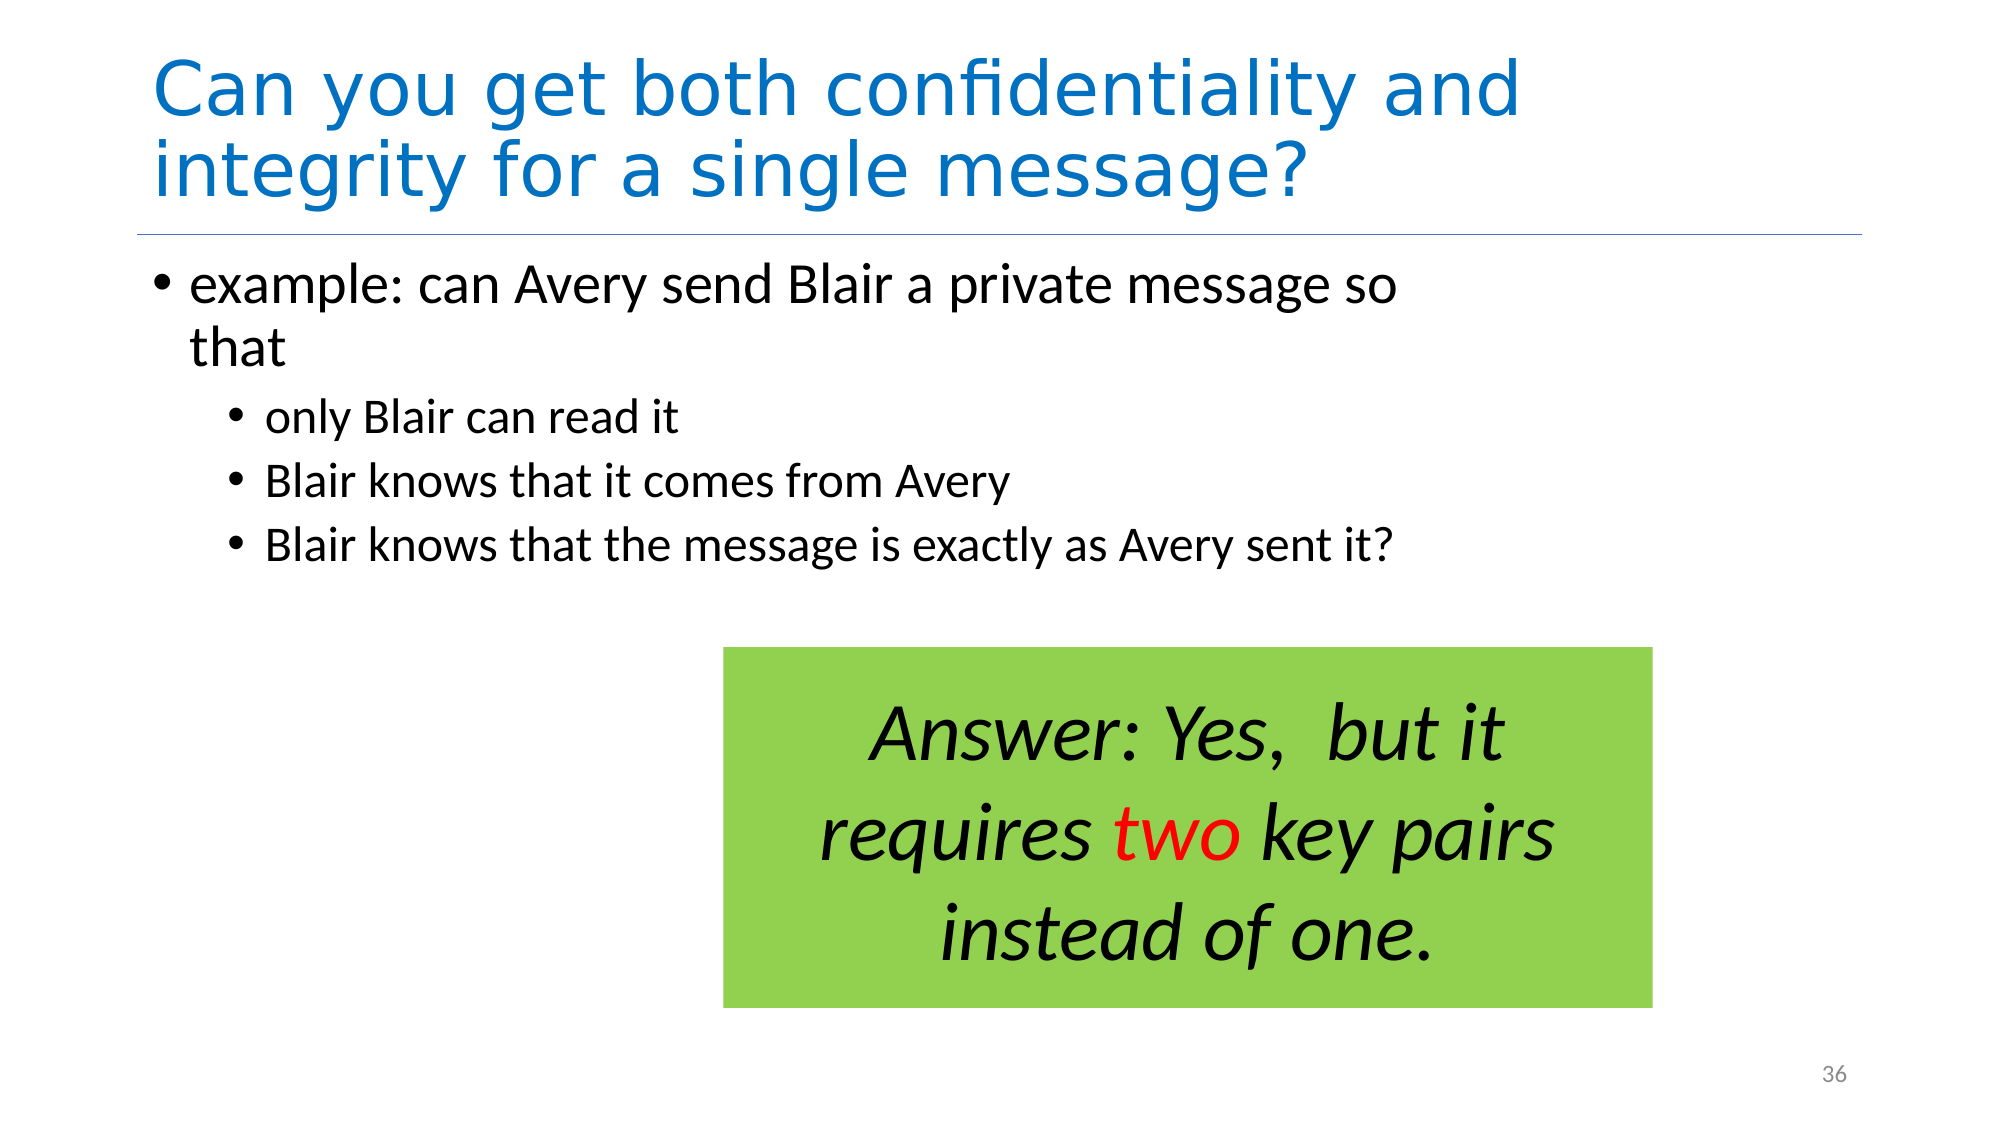

# Can you get both confidentiality and integrity for a single message?
example: can Avery send Blair a private message so that
only Blair can read it
Blair knows that it comes from Avery
Blair knows that the message is exactly as Avery sent it?

Answer: Yes,  but it requires two key pairs instead of one.
36